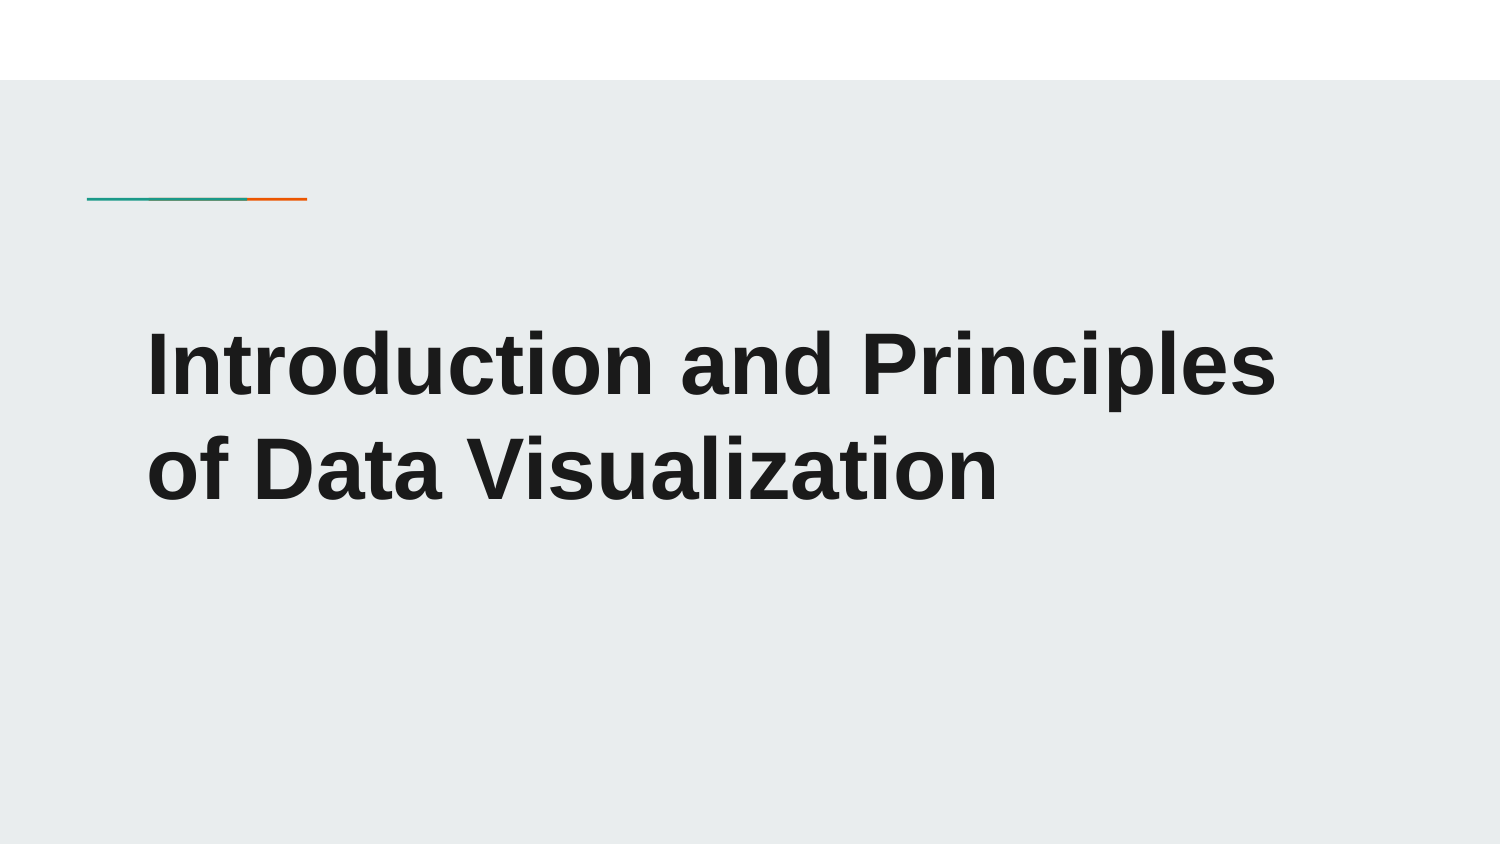

# Introduction and Principles of Data Visualization